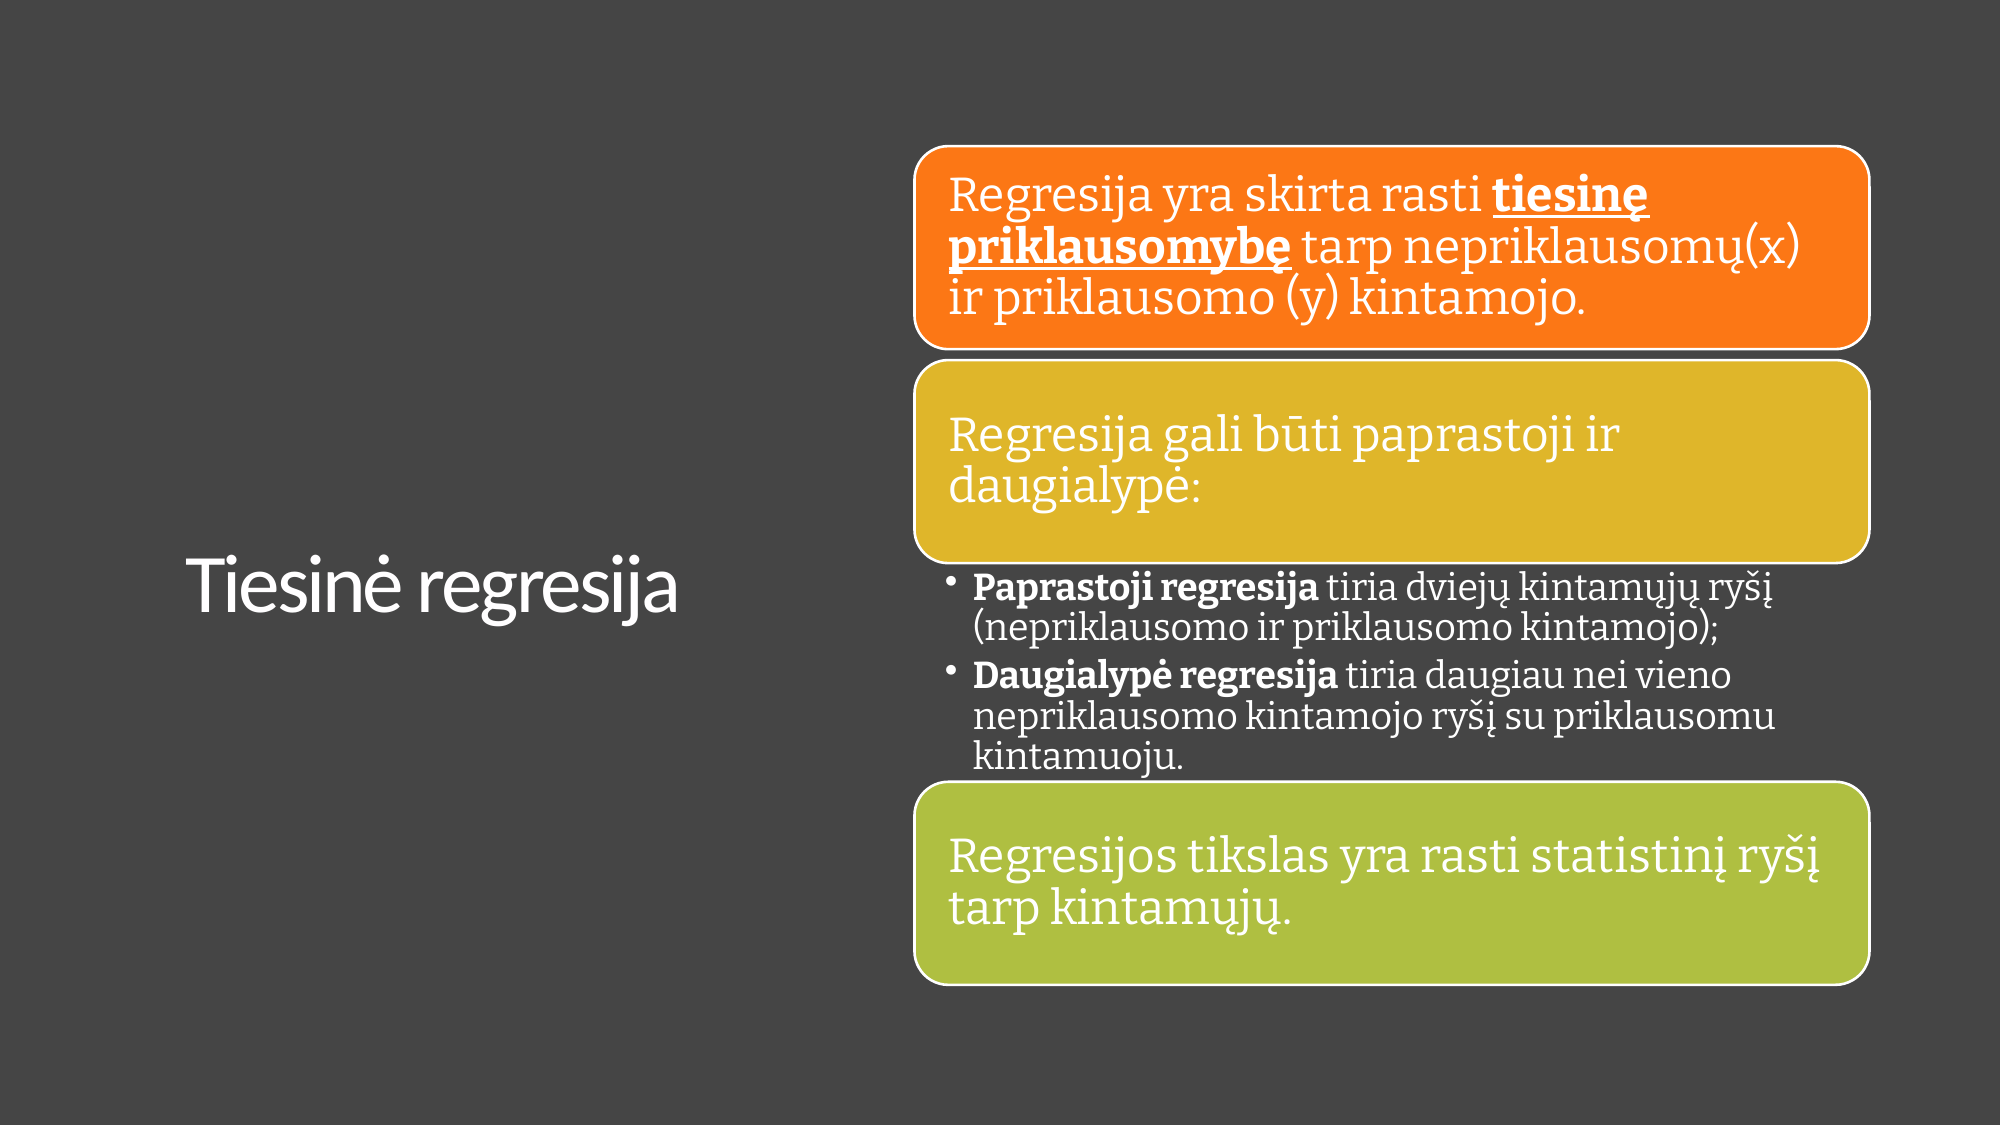

Regresija yra skirta rasti tiesinę priklausomybę tarp nepriklausomų(x) ir priklausomo (y) kintamojo.
Regresija gali būti paprastoji ir daugialypė:
Paprastoji regresija tiria dviejų kintamųjų ryšį (nepriklausomo ir priklausomo kintamojo);
Daugialypė regresija tiria daugiau nei vieno nepriklausomo kintamojo ryšį su priklausomu kintamuoju.
Regresijos tikslas yra rasti statistinį ryšį tarp kintamųjų.
# Tiesinė regresija